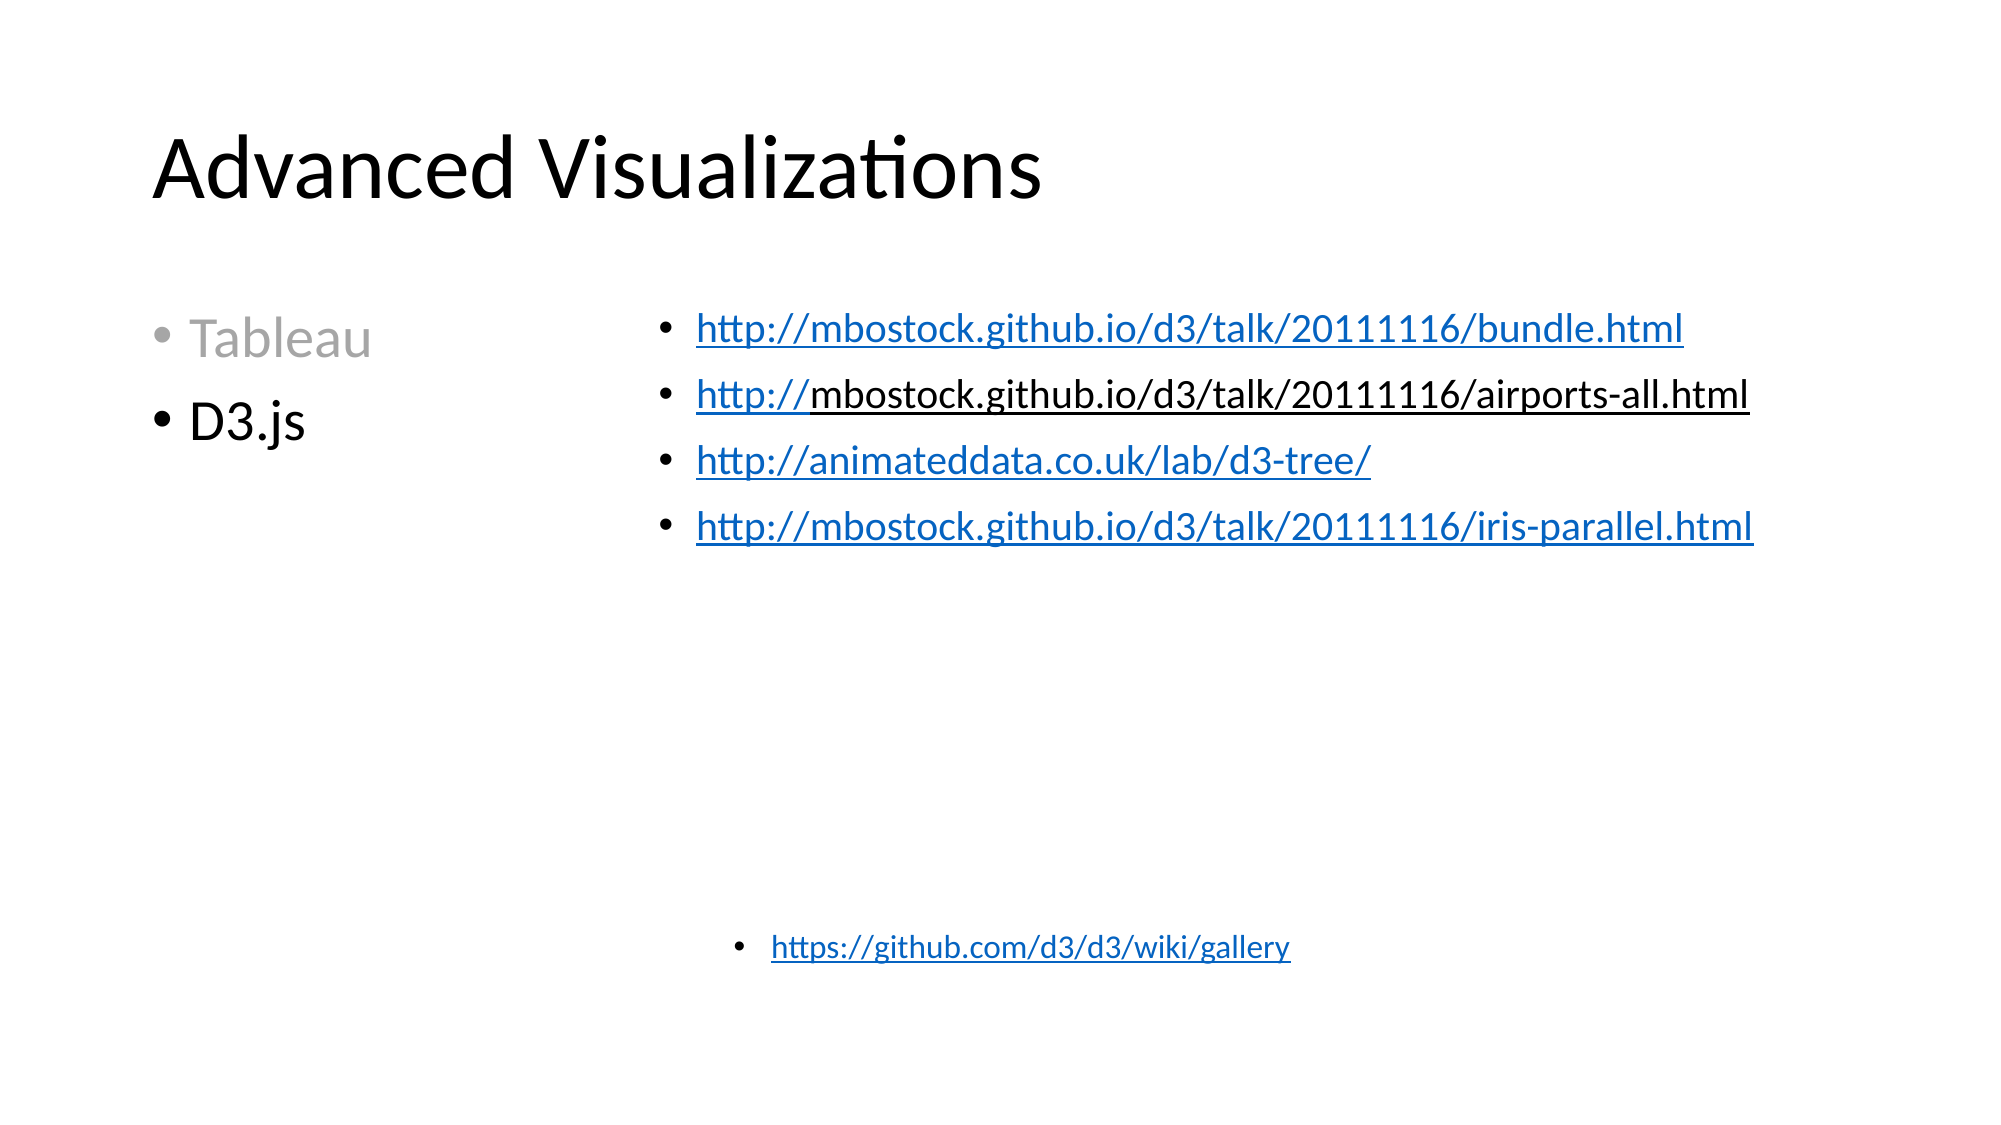

# Advanced Visualizations
Tableau
D3.js

http://mbostock.github.io/d3/talk/20111116/bundle.html
http://mbostock.github.io/d3/talk/20111116/airports-all.html
http://animateddata.co.uk/lab/d3-tree/
http://mbostock.github.io/d3/talk/20111116/iris-parallel.html

https://github.com/d3/d3/wiki/gallery